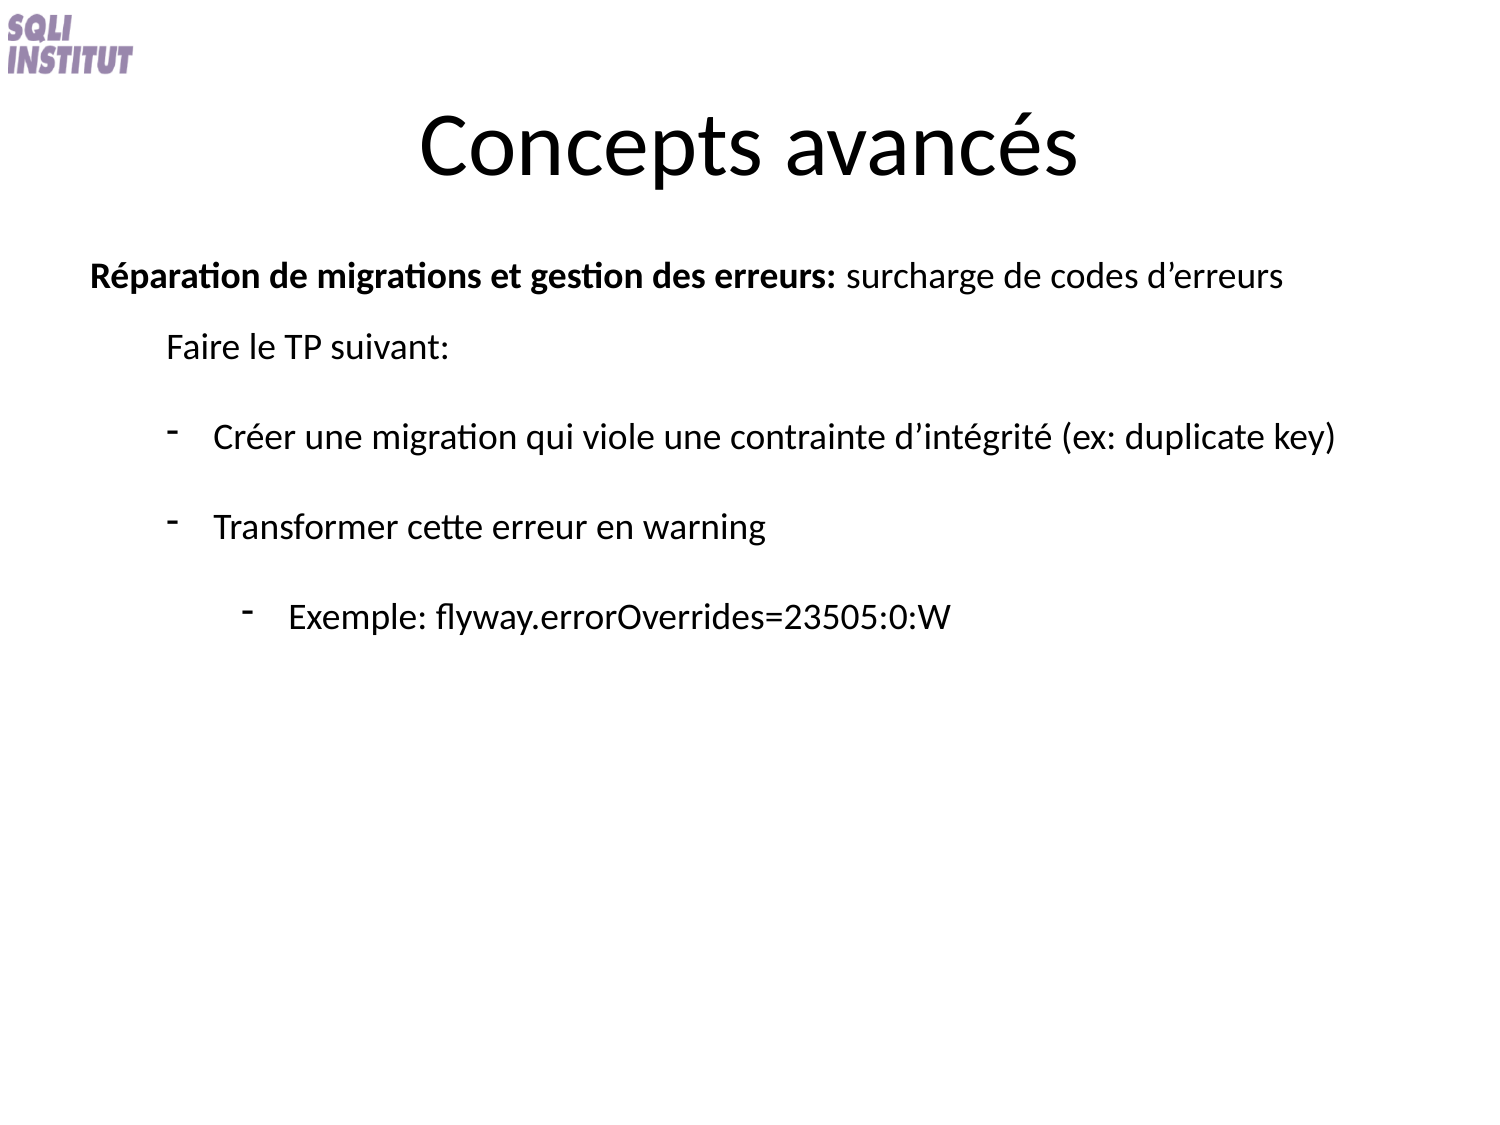

# Concepts avancés
Réparation de migrations et gestion des erreurs: surcharge de codes d’erreurs

Faire le TP suivant:

Créer une migration qui viole une contrainte d’intégrité (ex: duplicate key)

Transformer cette erreur en warning

Exemple: flyway.errorOverrides=23505:0:W